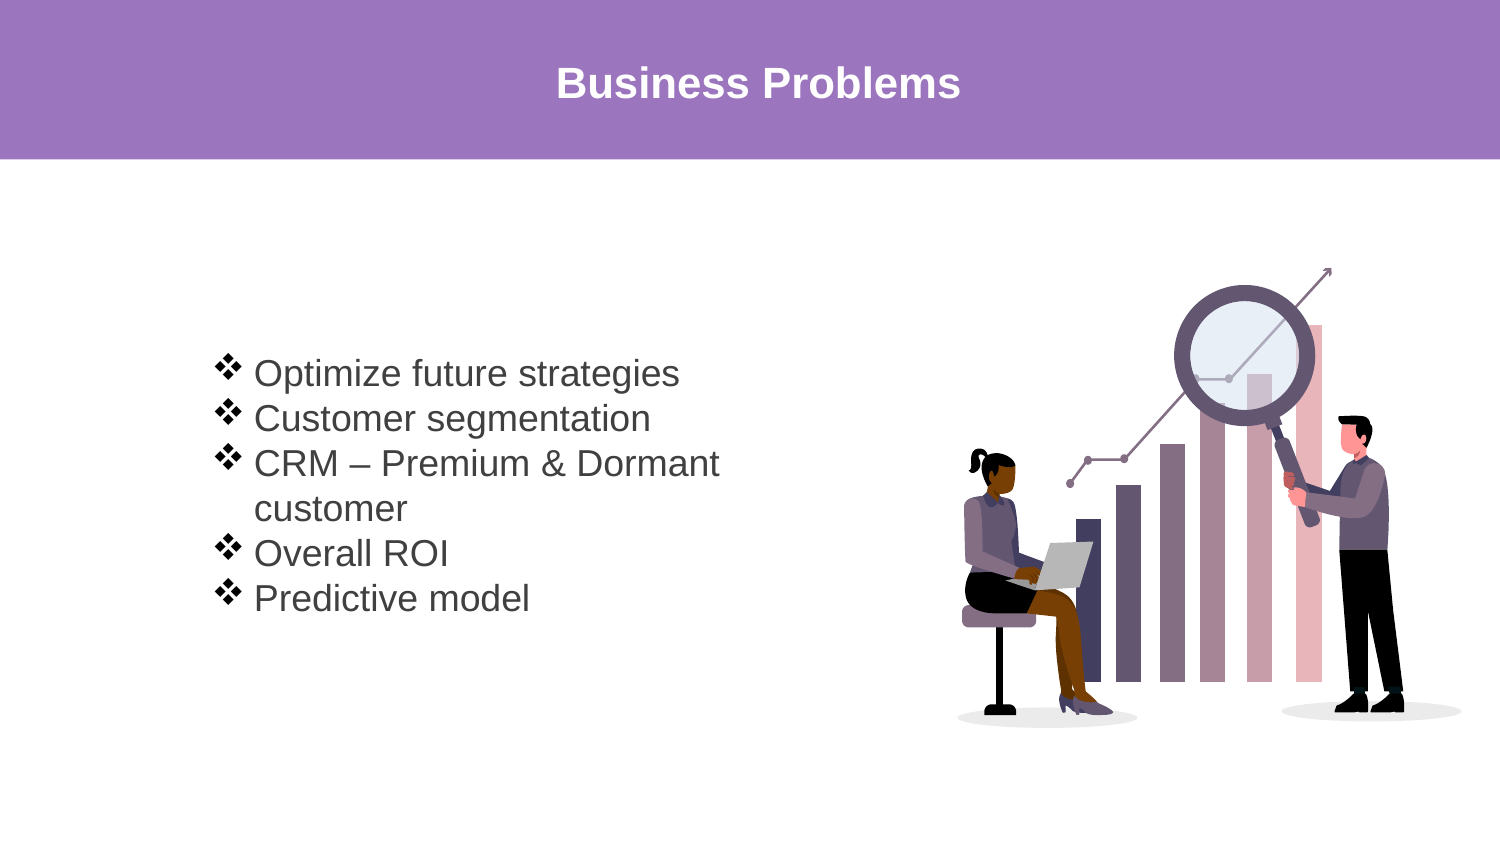

Business Problems

Optimize future strategies
Customer segmentation
CRM – Premium & Dormant customer
Overall ROI
Predictive model

Thank you
Questions?
References
https://www.kaggle.com/datasets/pavansubhasht/ibm-hr-analytics-attrition-dataset